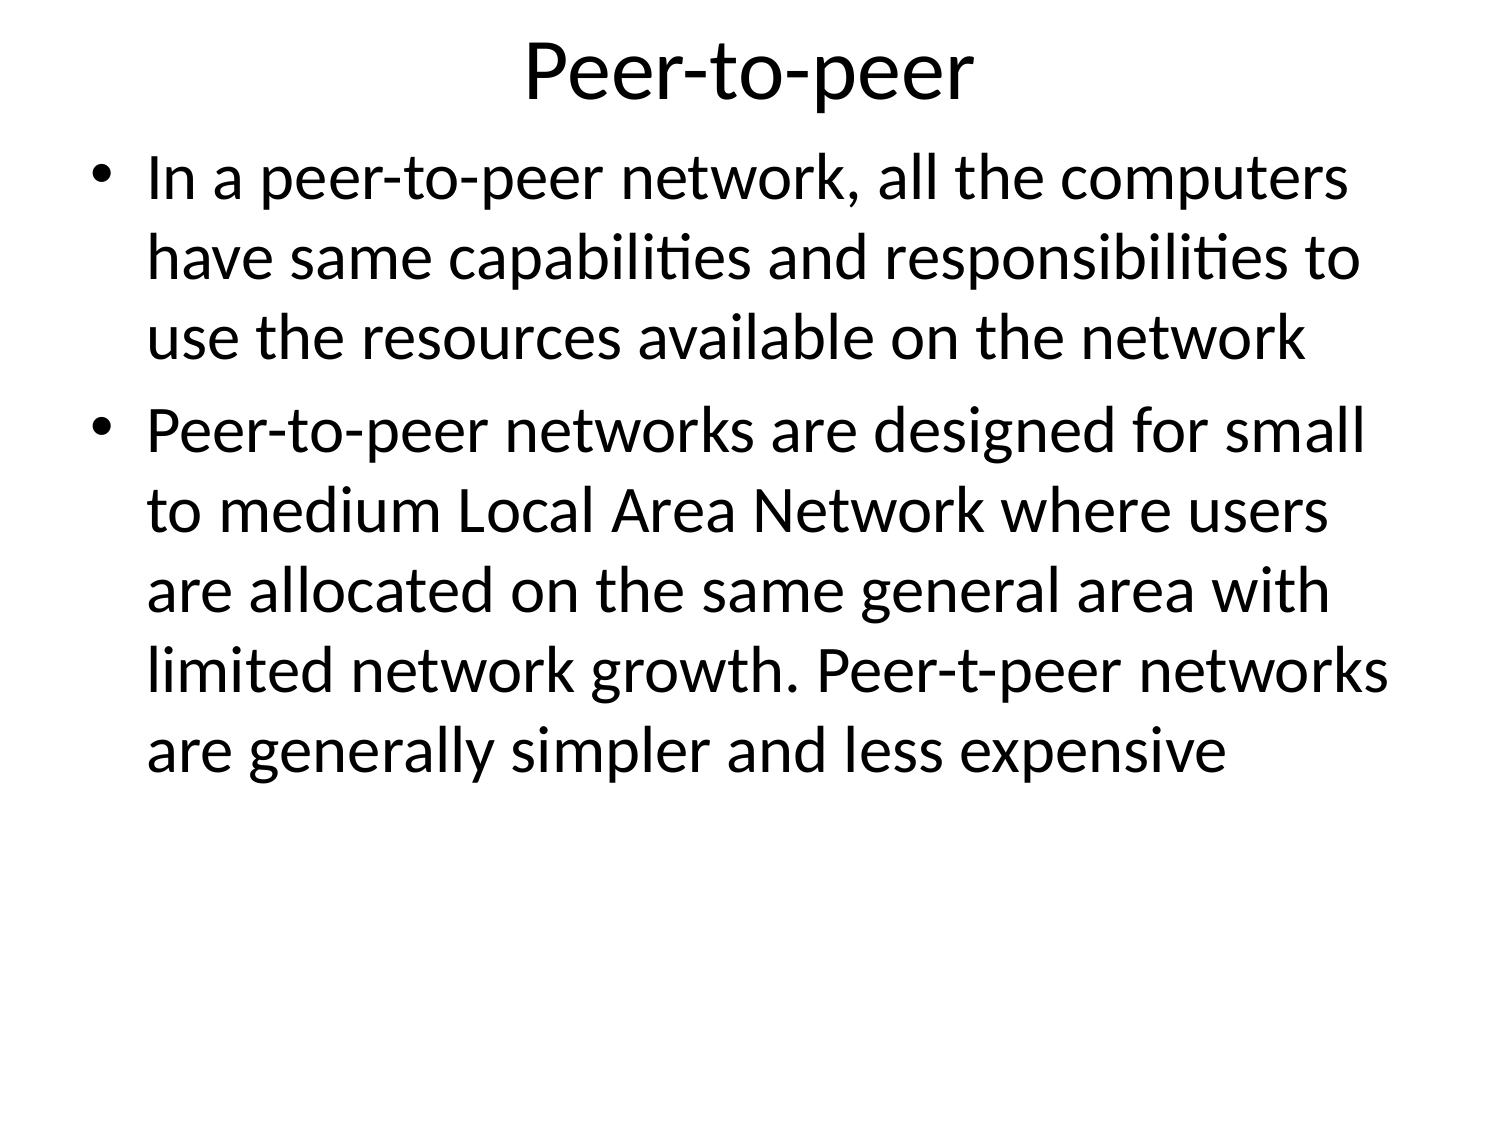

# Peer-to-peer
In a peer-to-peer network, all the computers have same capabilities and responsibilities to use the resources available on the network
Peer-to-peer networks are designed for small to medium Local Area Network where users are allocated on the same general area with limited network growth. Peer-t-peer networks are generally simpler and less expensive